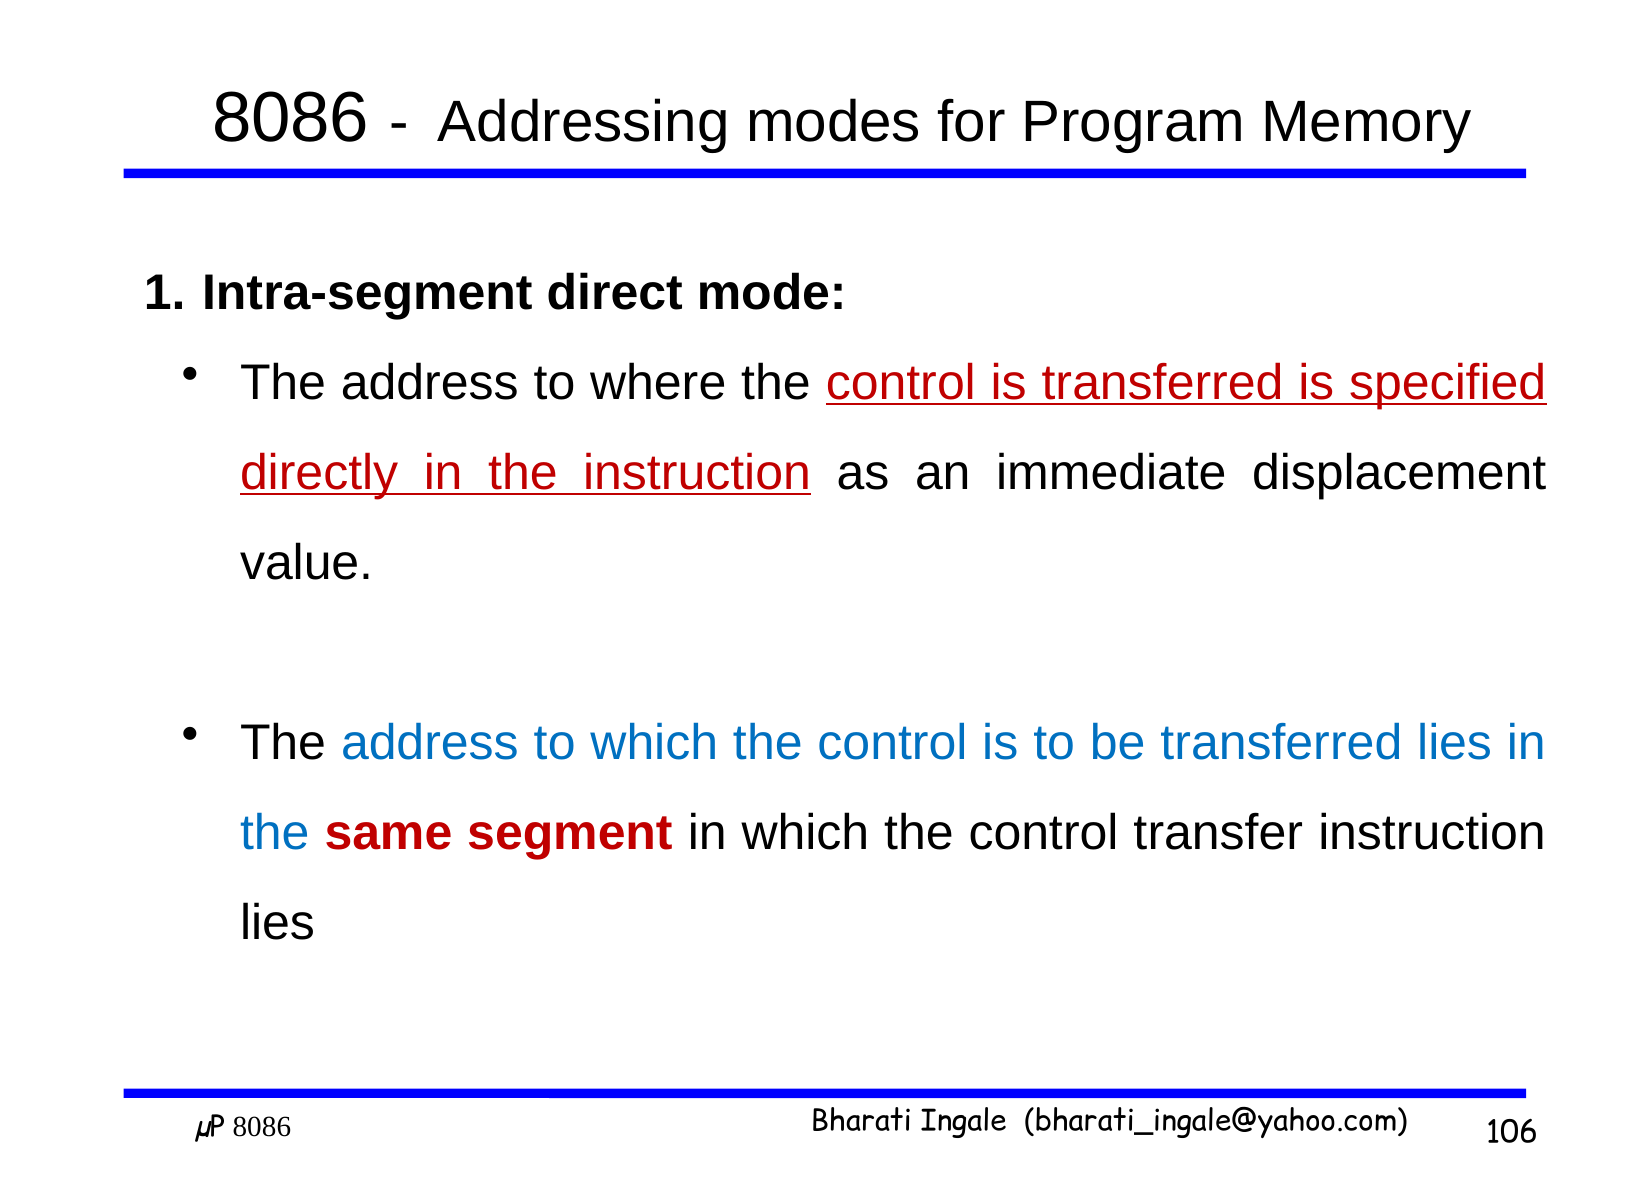

# 8086 -  Addressing modes for Program Memory
Intra-segment direct mode:
The address to where the control is transferred is specified directly in the instruction as an immediate displacement value.

The address to which the control is to be transferred lies in the same segment in which the control transfer instruction lies
106